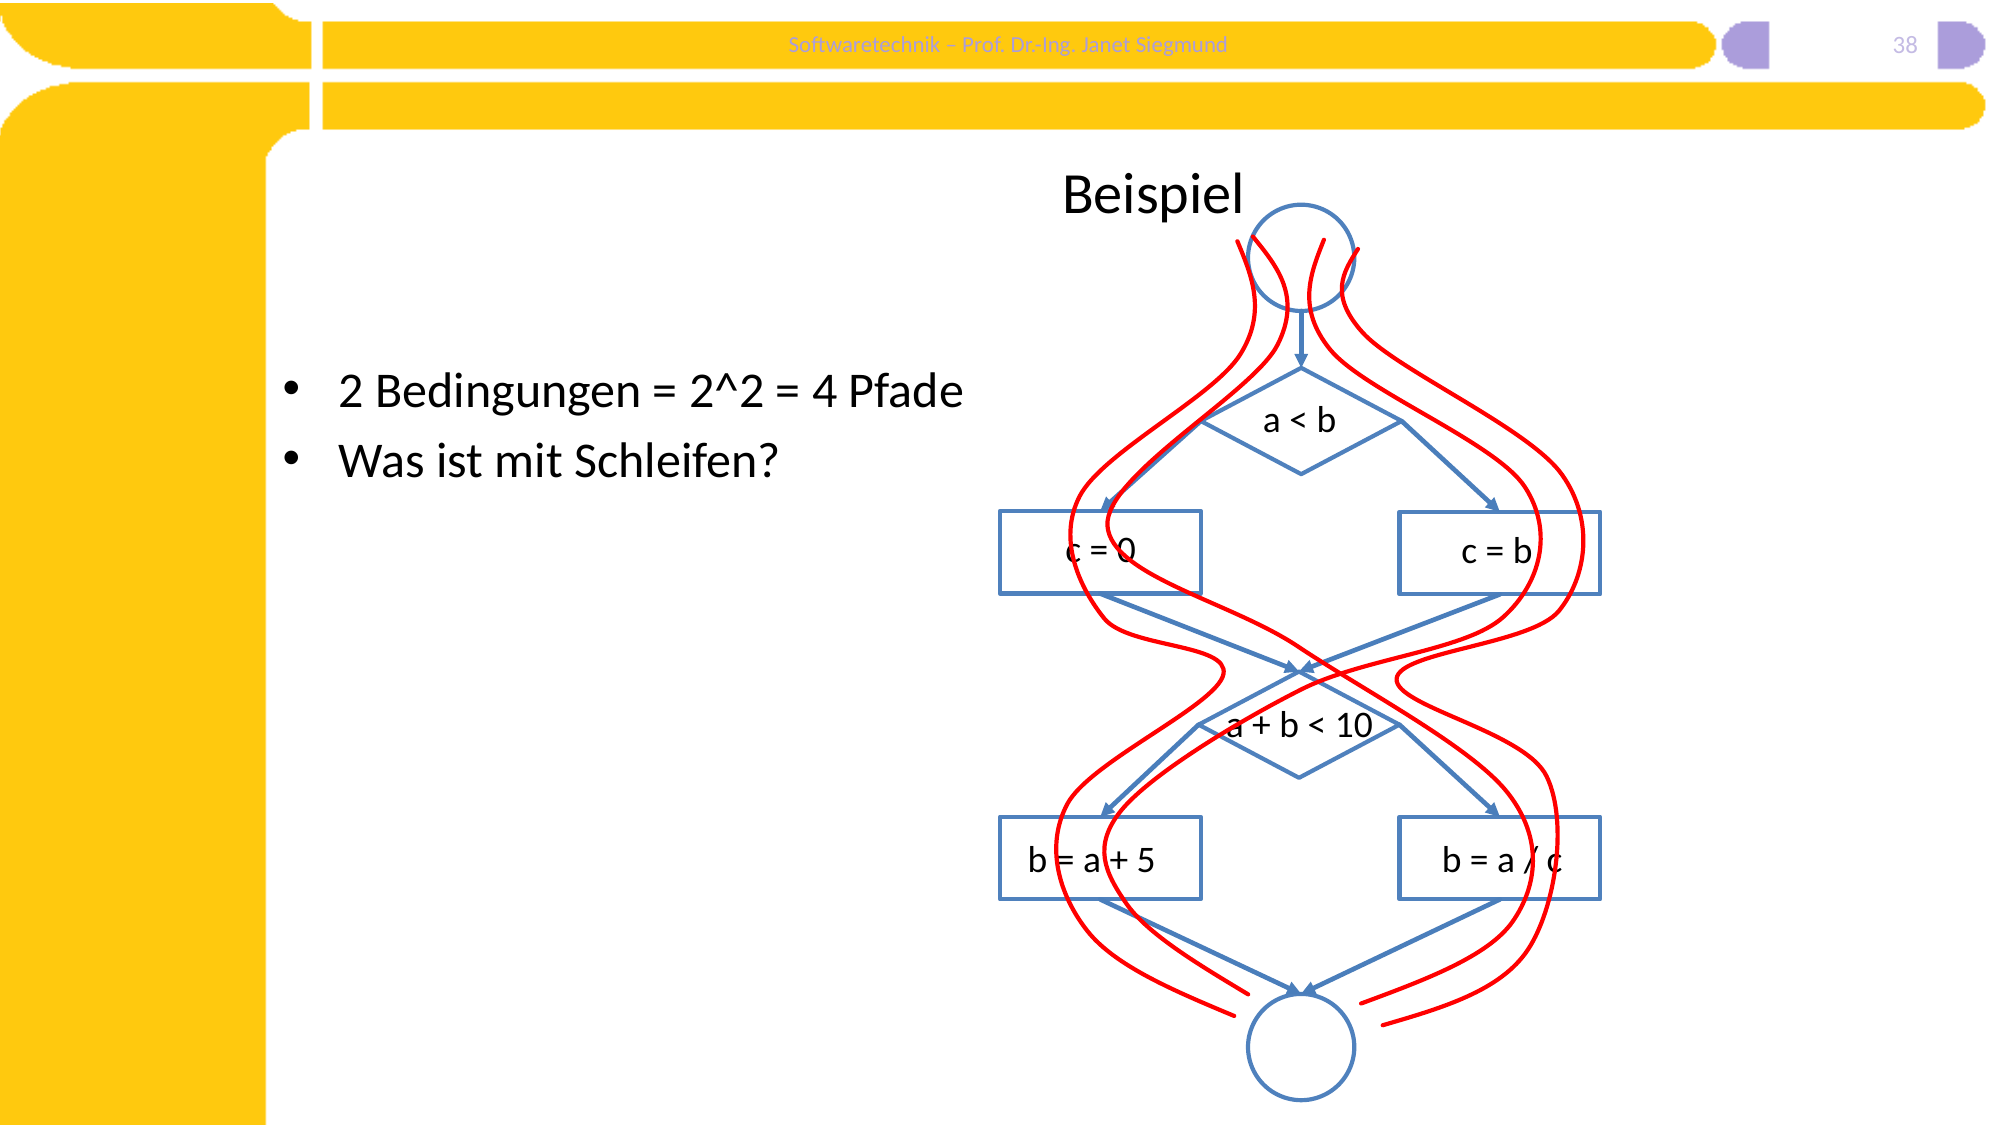

38
# Beispiel

2 Bedingungen = 2^2 = 4 Pfade
Was ist mit Schleifen?

a < b

c = 0
c = b

a + b < 10
a + b < 10

b = a + 5
b = a / c